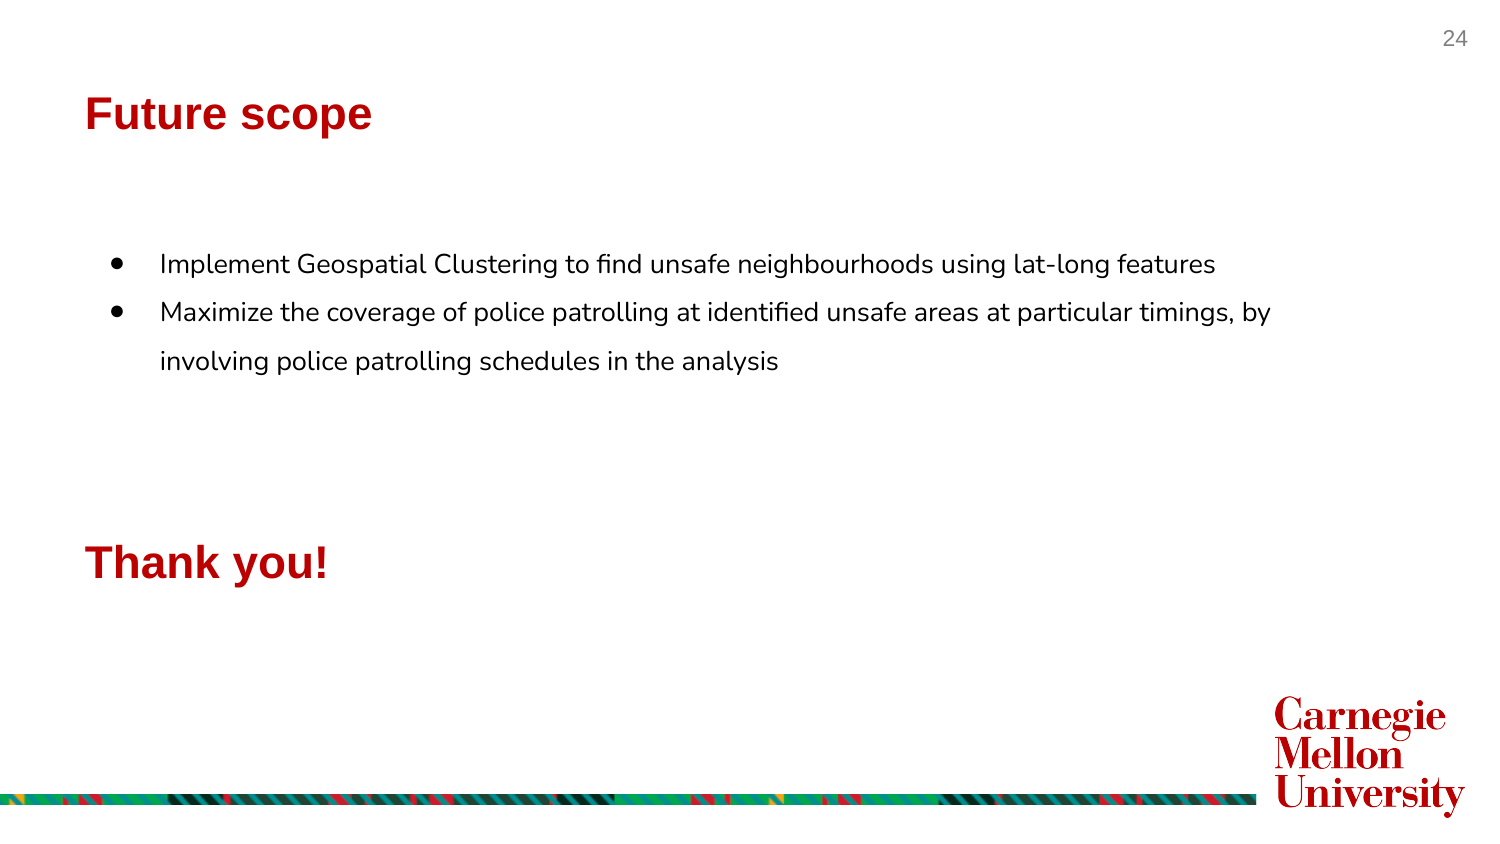

Future scope
Implement Geospatial Clustering to find unsafe neighbourhoods using lat-long features
Maximize the coverage of police patrolling at identified unsafe areas at particular timings, by involving police patrolling schedules in the analysis
Thank you!